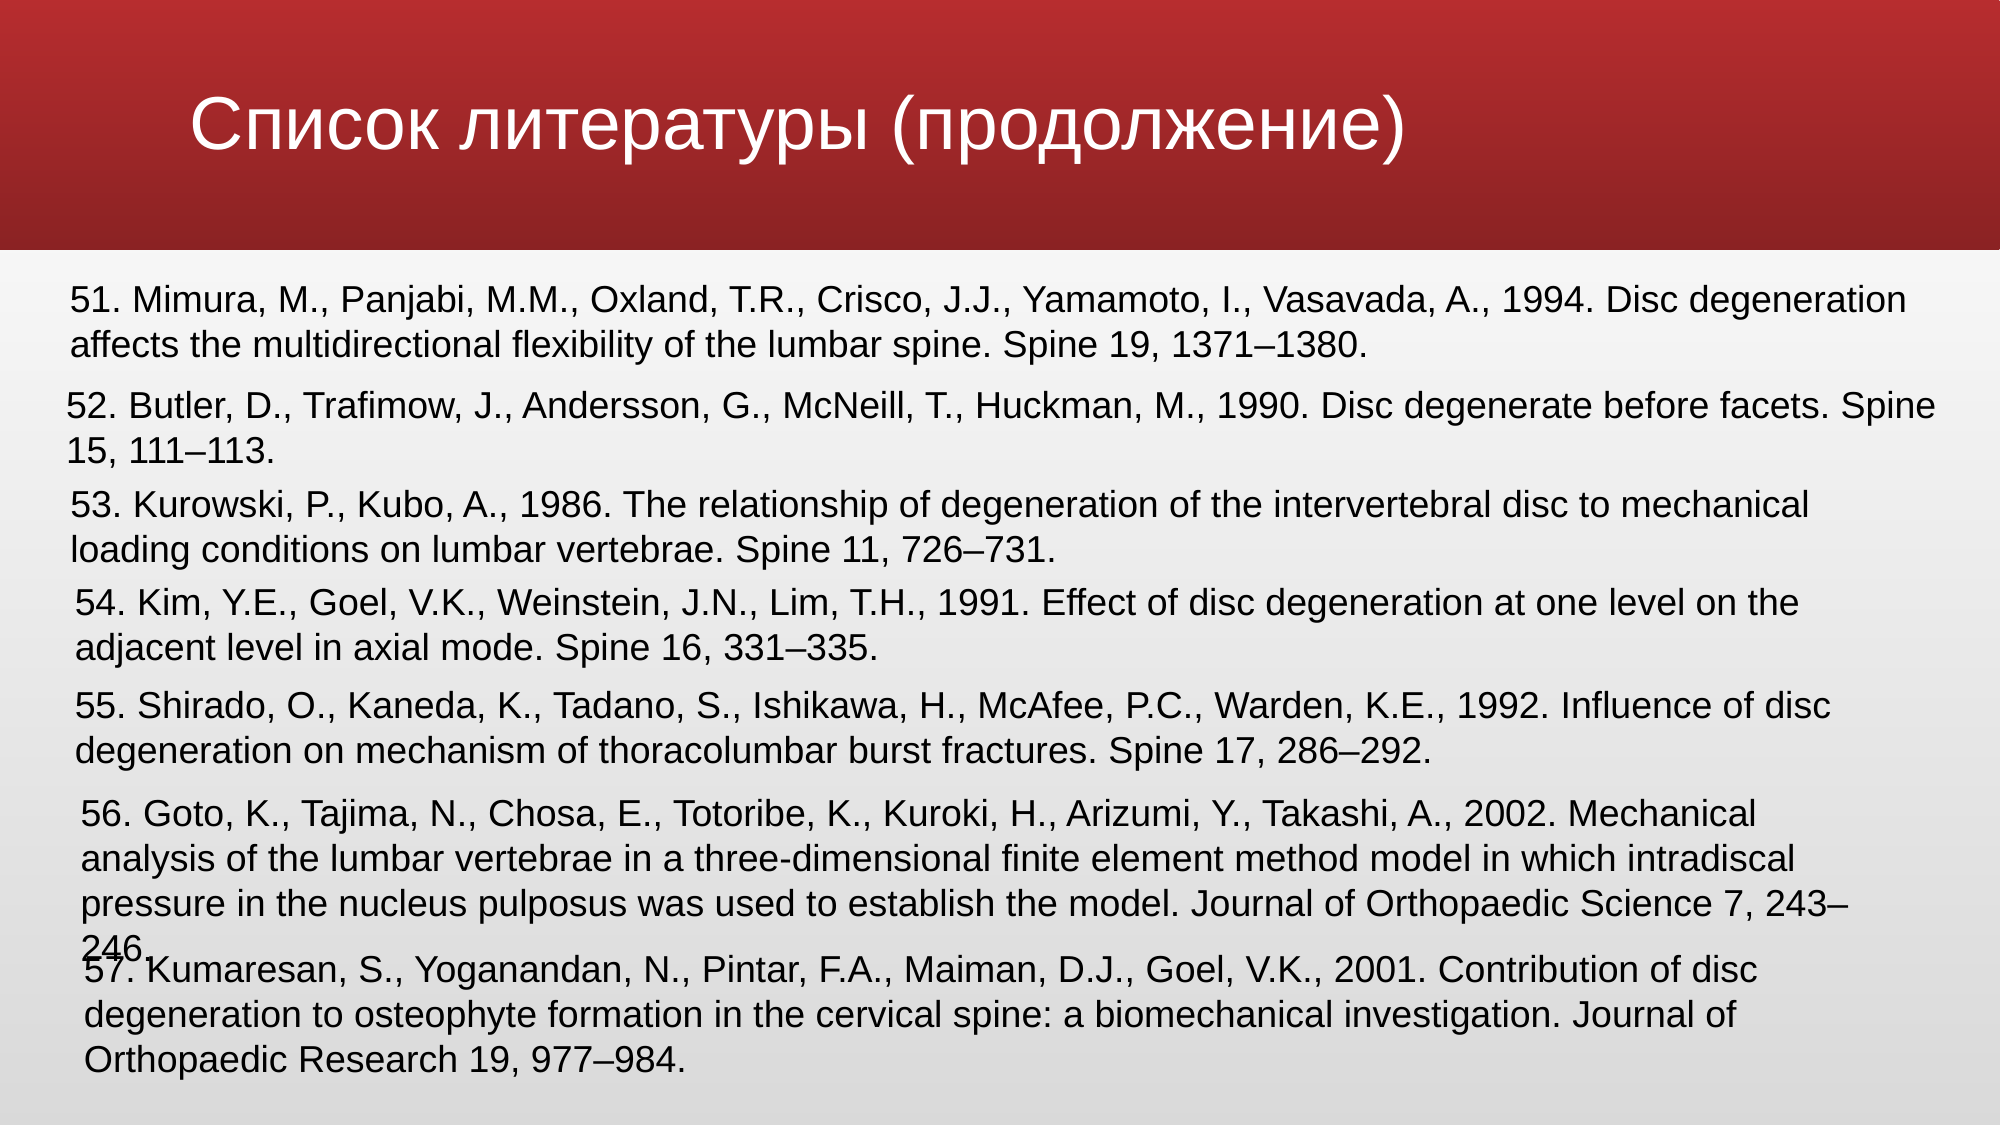

# Список литературы (продолжение)
51. Mimura, M., Panjabi, M.M., Oxland, T.R., Crisco, J.J., Yamamoto, I., Vasavada, A., 1994. Disc degeneration affects the multidirectional flexibility of the lumbar spine. Spine 19, 1371–1380.
52. Butler, D., Trafimow, J., Andersson, G., McNeill, T., Huckman, M., 1990. Disc degenerate before facets. Spine 15, 111–113.
53. Kurowski, P., Kubo, A., 1986. The relationship of degeneration of the intervertebral disc to mechanical loading conditions on lumbar vertebrae. Spine 11, 726–731.
54. Kim, Y.E., Goel, V.K., Weinstein, J.N., Lim, T.H., 1991. Effect of disc degeneration at one level on the adjacent level in axial mode. Spine 16, 331–335.
55. Shirado, O., Kaneda, K., Tadano, S., Ishikawa, H., McAfee, P.C., Warden, K.E., 1992. Influence of disc degeneration on mechanism of thoracolumbar burst fractures. Spine 17, 286–292.
56. Goto, K., Tajima, N., Chosa, E., Totoribe, K., Kuroki, H., Arizumi, Y., Takashi, A., 2002. Mechanical analysis of the lumbar vertebrae in a three-dimensional finite element method model in which intradiscal pressure in the nucleus pulposus was used to establish the model. Journal of Orthopaedic Science 7, 243–246.
57. Kumaresan, S., Yoganandan, N., Pintar, F.A., Maiman, D.J., Goel, V.K., 2001. Contribution of disc degeneration to osteophyte formation in the cervical spine: a biomechanical investigation. Journal of Orthopaedic Research 19, 977–984.